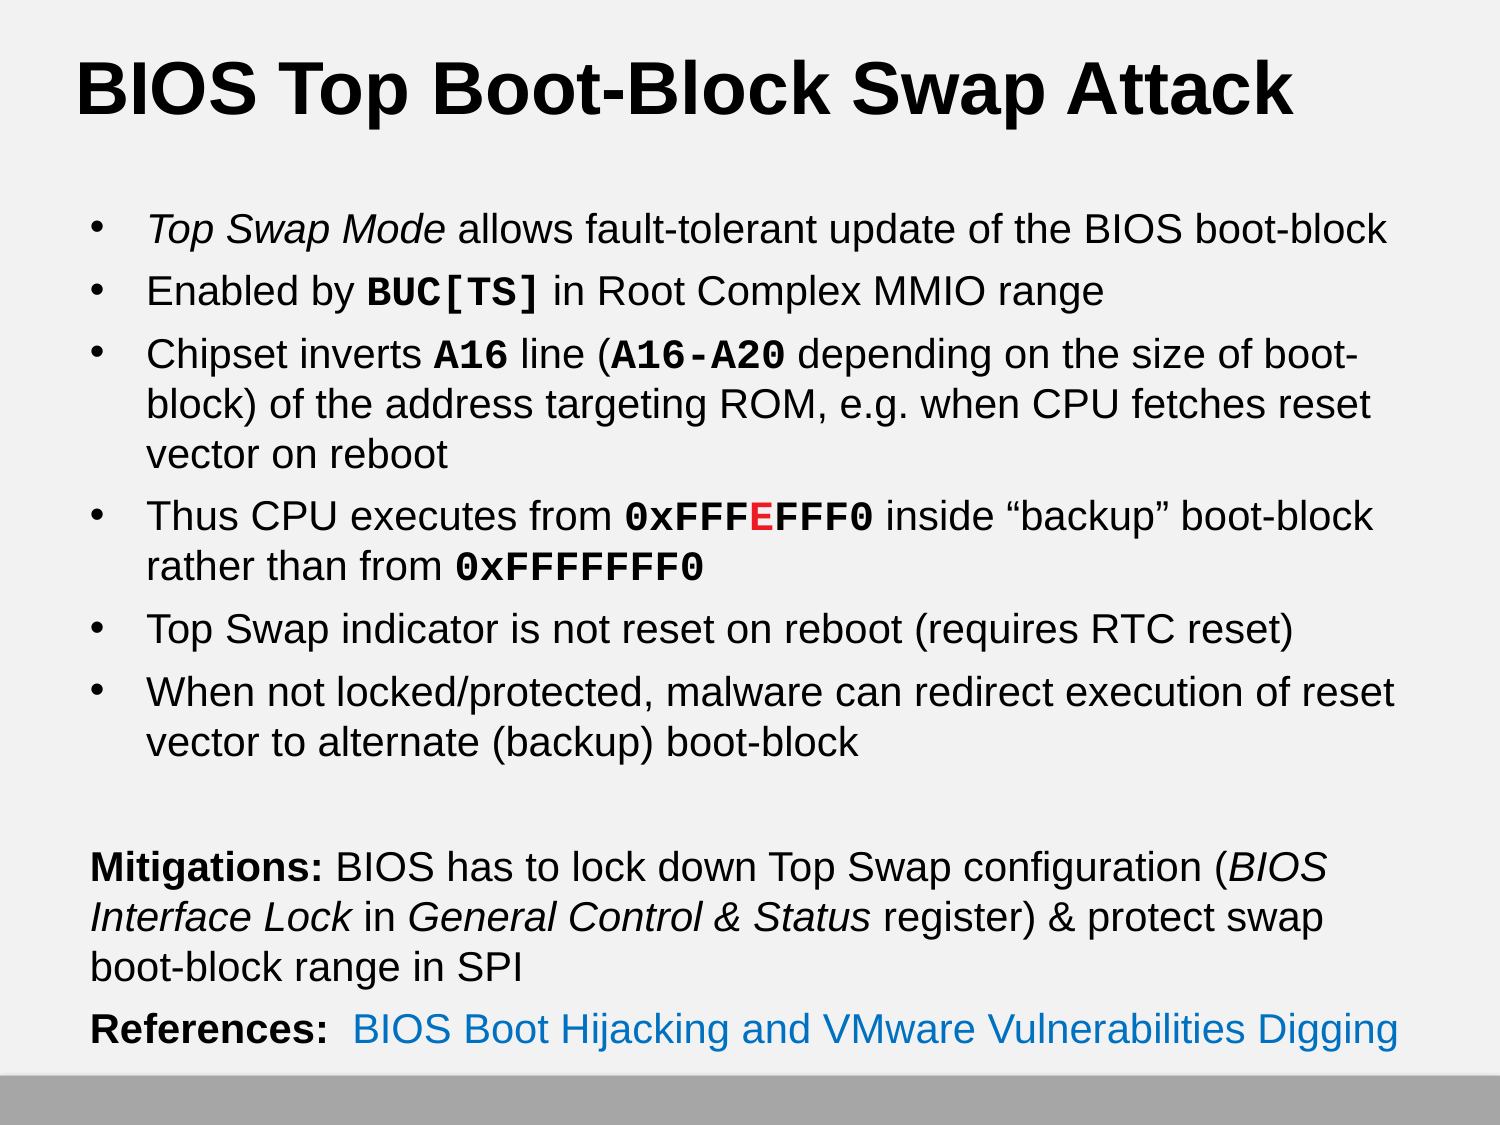

# BIOS Top Boot-Block Swap Attack
Top Swap Mode allows fault-tolerant update of the BIOS boot-block
Enabled by BUC[TS] in Root Complex MMIO range
Chipset inverts A16 line (A16-A20 depending on the size of boot-block) of the address targeting ROM, e.g. when CPU fetches reset vector on reboot
Thus CPU executes from 0xFFFEFFF0 inside “backup” boot-block rather than from 0xFFFFFFF0
Top Swap indicator is not reset on reboot (requires RTC reset)
When not locked/protected, malware can redirect execution of reset vector to alternate (backup) boot-block

Mitigations: BIOS has to lock down Top Swap configuration (BIOS Interface Lock in General Control & Status register) & protect swap boot-block range in SPI
References:  BIOS Boot Hijacking and VMware Vulnerabilities Digging